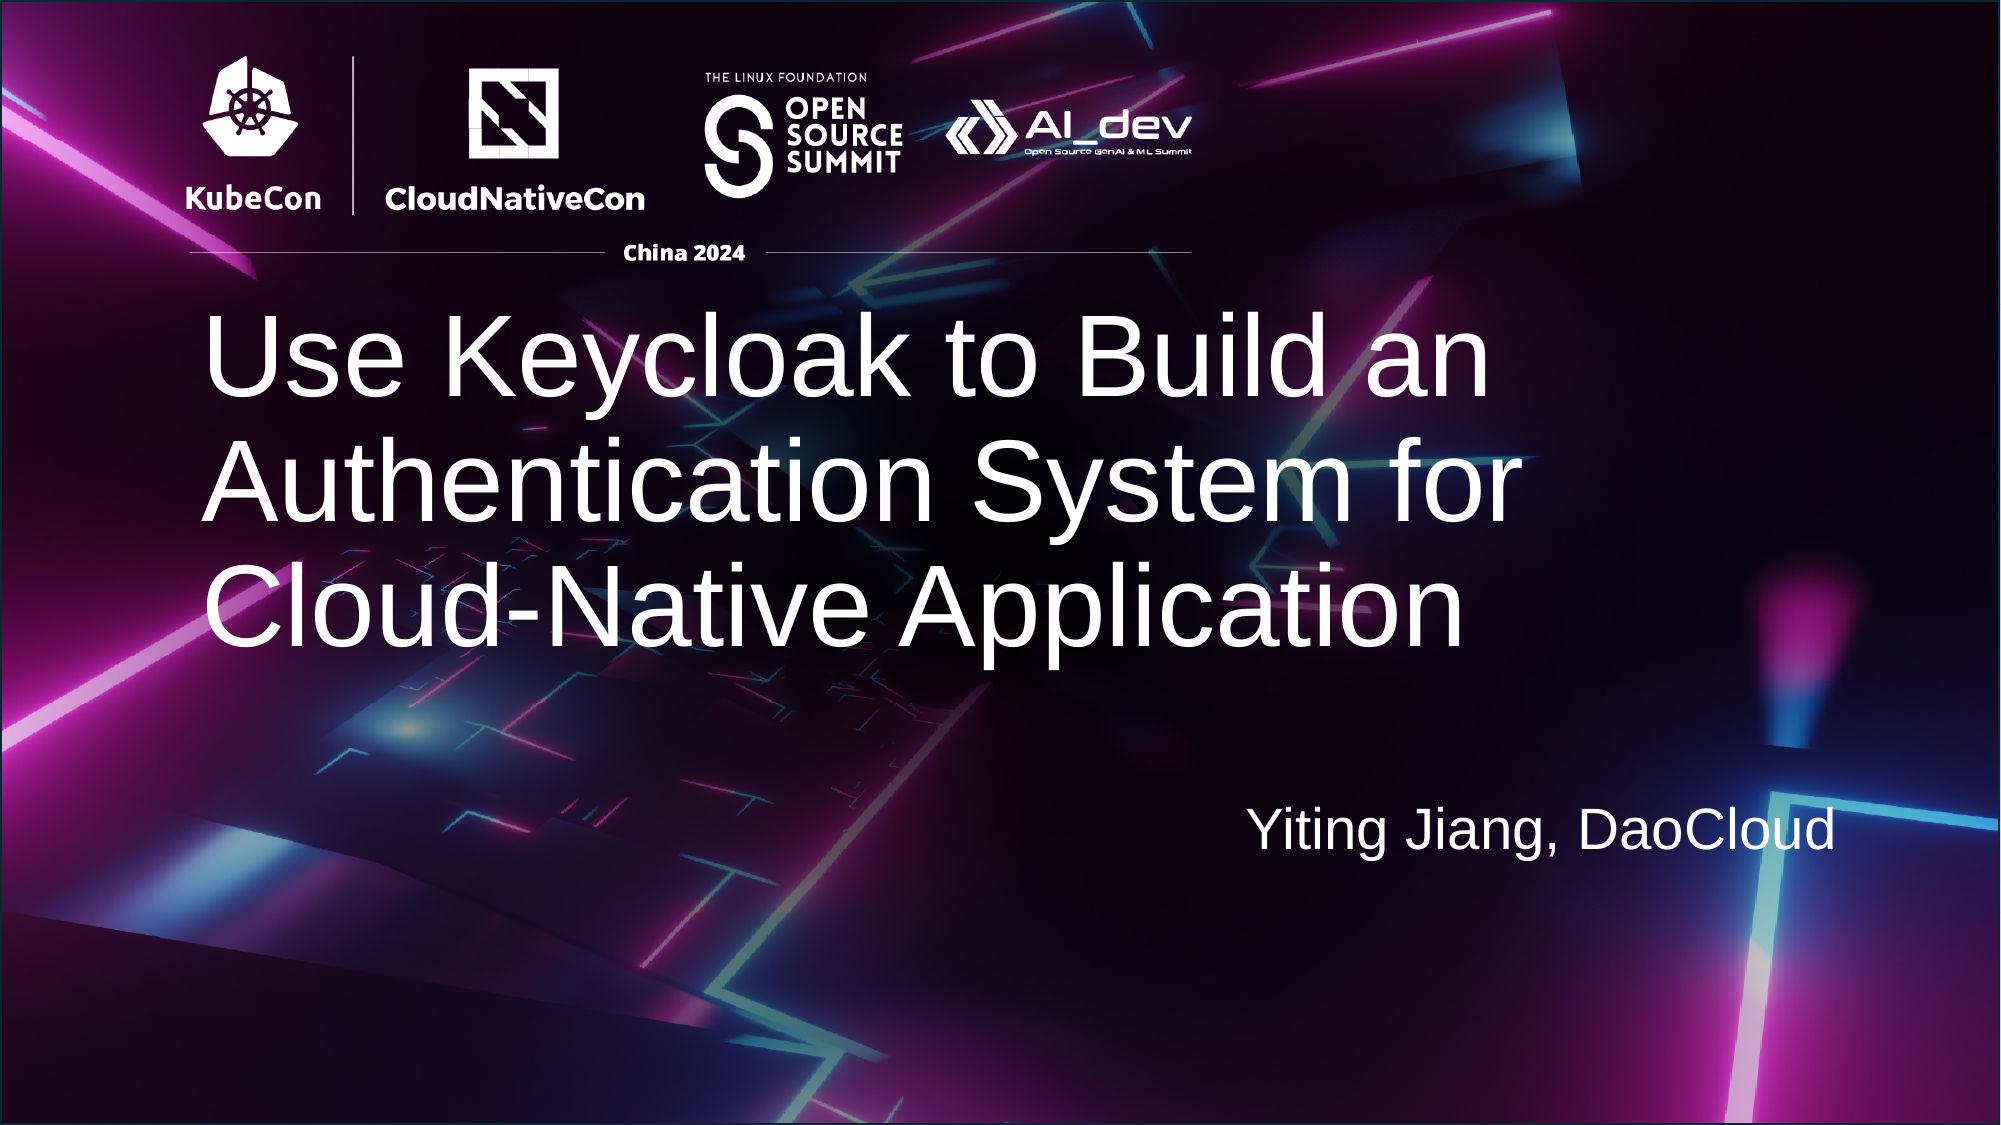

# Use Keycloak to Build an Authentication System for Cloud-Native Application
Yiting Jiang, DaoCloud